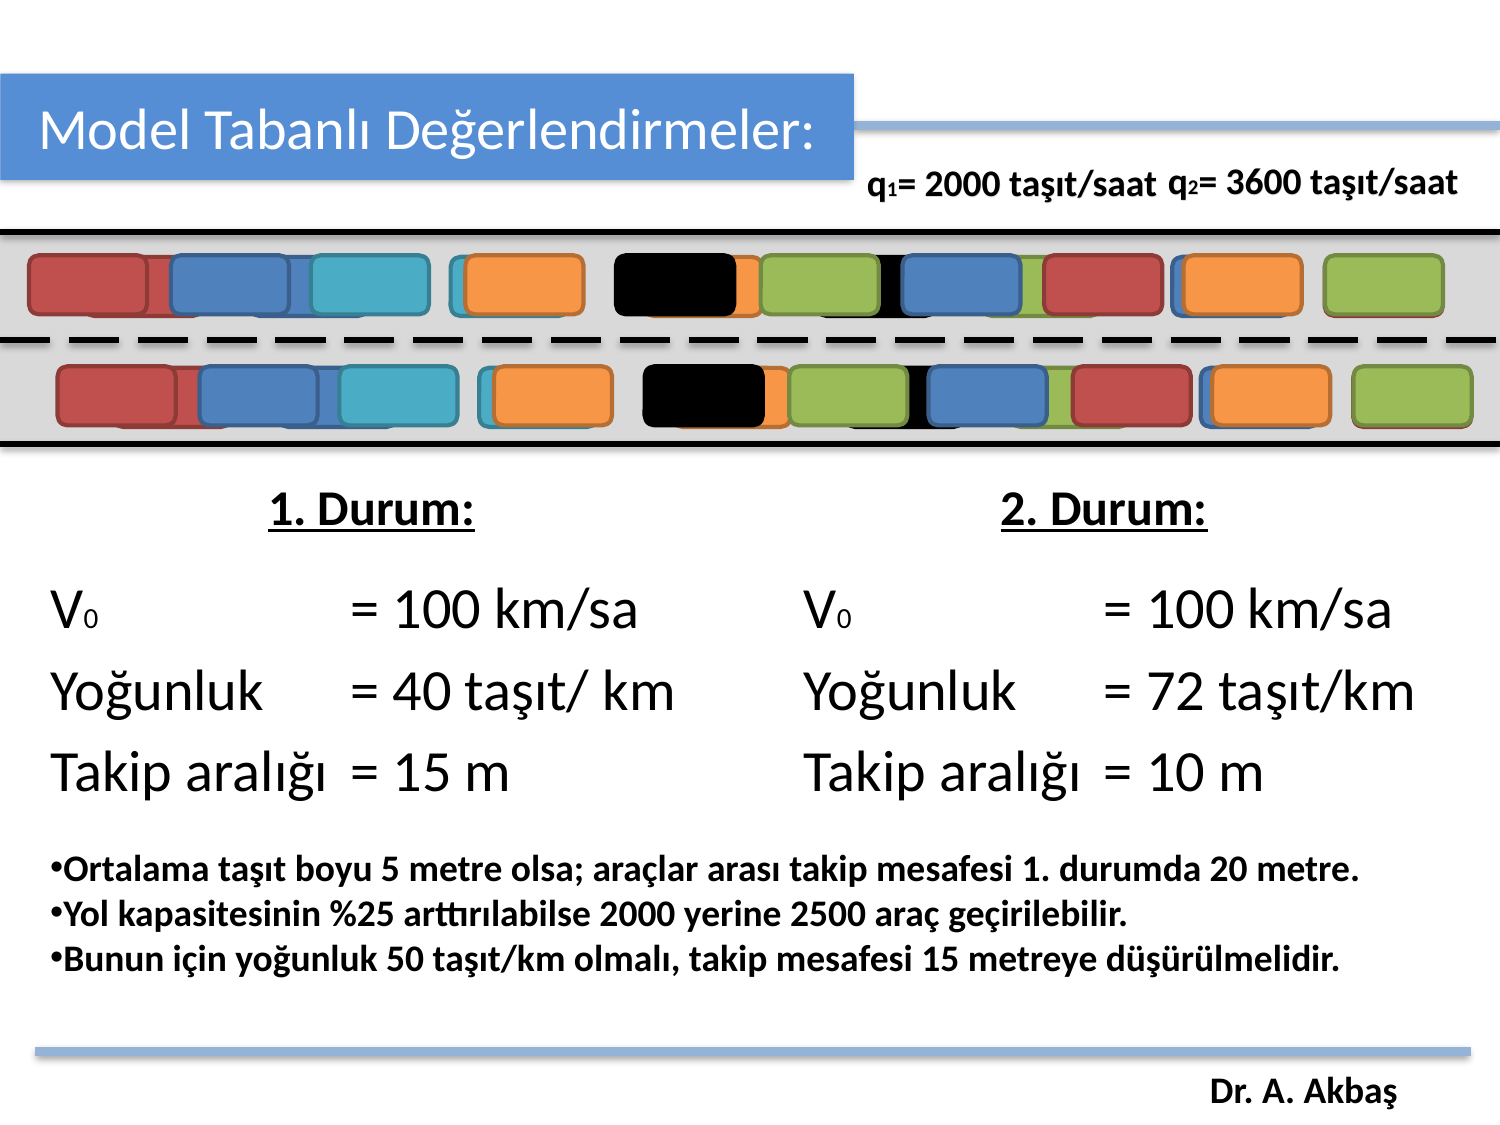

# Model Tabanlı Değerlendirmeler:
q2= 3600 taşıt/saat
q2= 3600 taşıt/saat
q1= 2000 taşıt/saat
q1= 2000 taşıt/saat

1. Durum:
2. Durum:
V0		= 100 km/sa
Yoğunluk	= 40 taşıt/ km
Takip aralığı	= 15 m
V0		= 100 km/sa
Yoğunluk	= 72 taşıt/km
Takip aralığı	= 10 m
Ortalama taşıt boyu 5 metre olsa; araçlar arası takip mesafesi 1. durumda 20 metre.
Yol kapasitesinin %25 arttırılabilse 2000 yerine 2500 araç geçirilebilir.
Bunun için yoğunluk 50 taşıt/km olmalı, takip mesafesi 15 metreye düşürülmelidir.
Dr. A. Akbaş